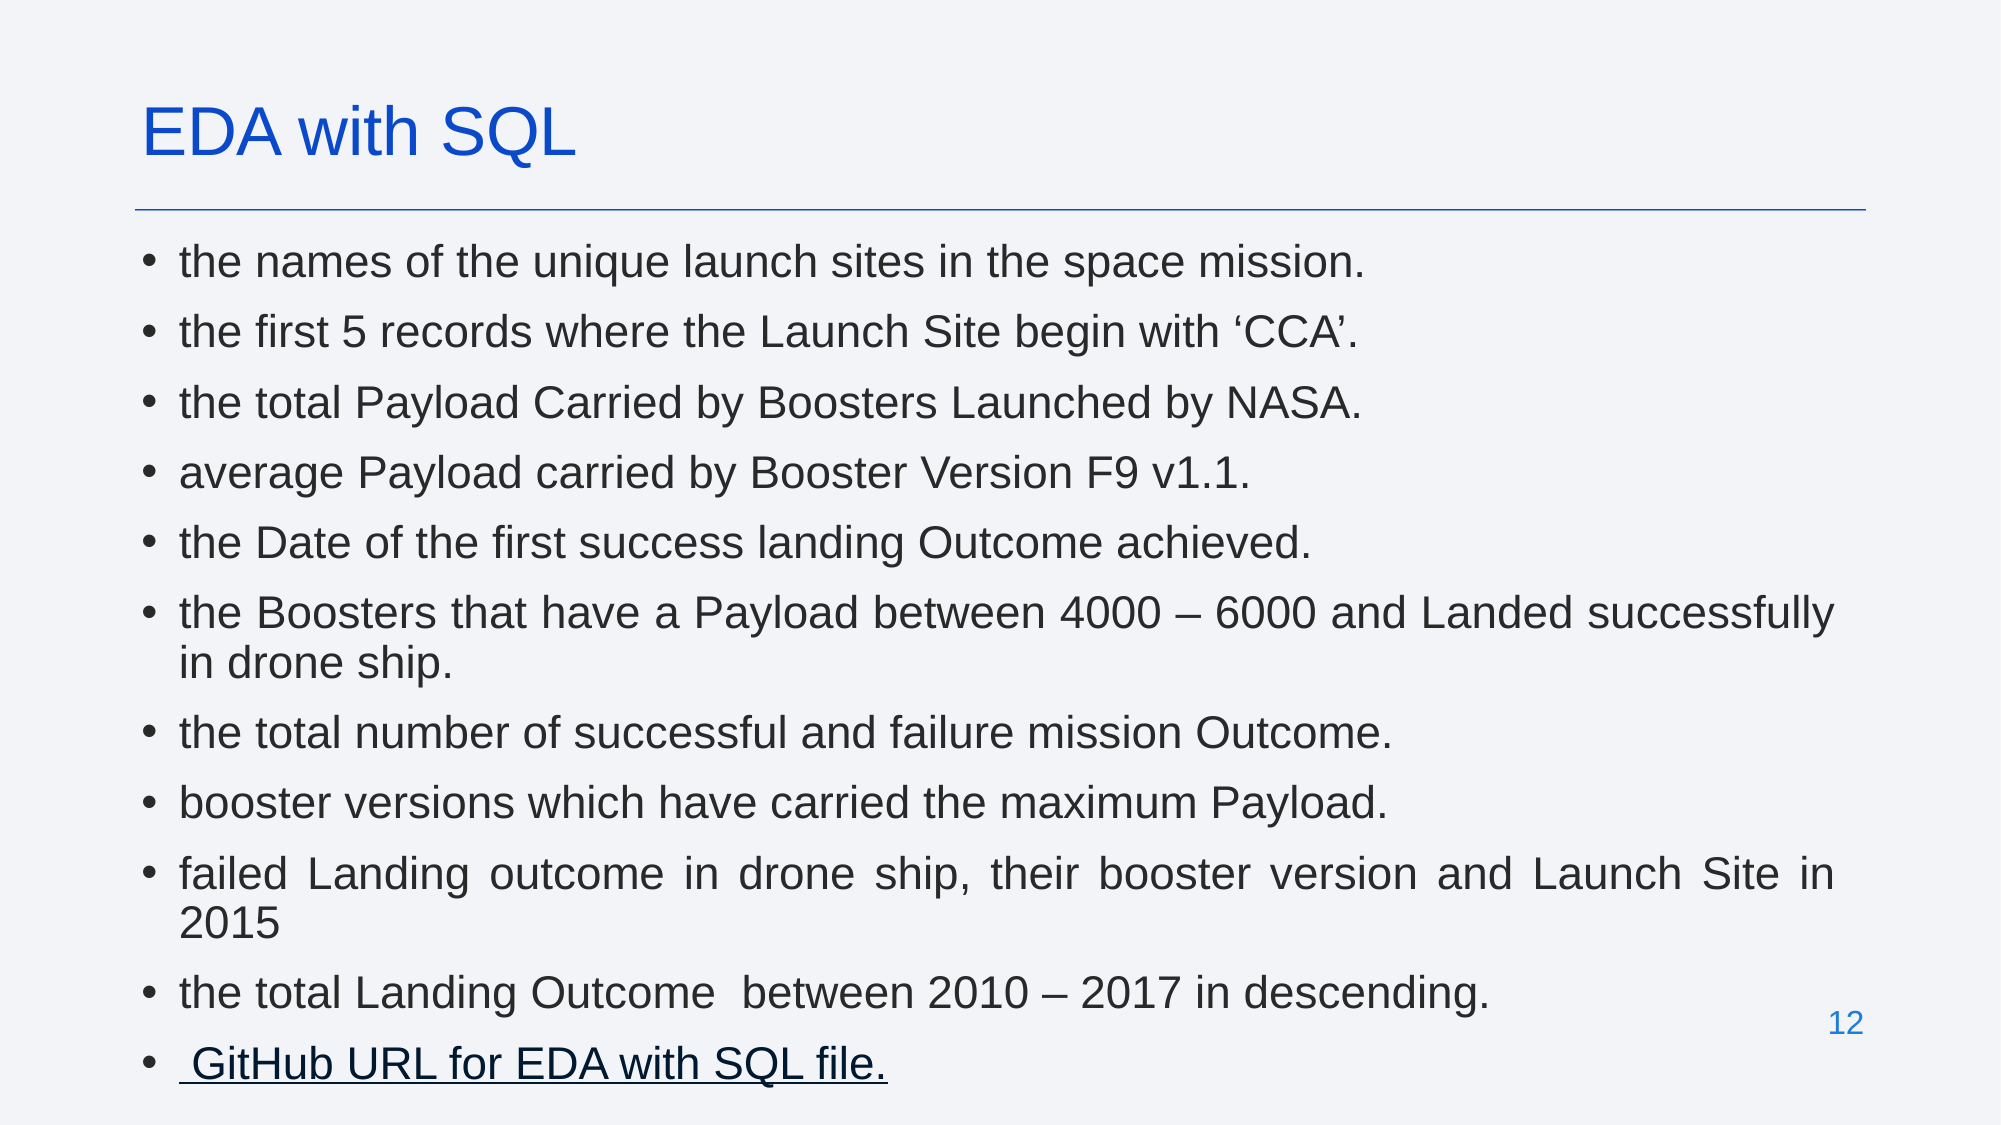

EDA with SQL
the names of the unique launch sites in the space mission.
the first 5 records where the Launch Site begin with ‘CCA’.
the total Payload Carried by Boosters Launched by NASA.
average Payload carried by Booster Version F9 v1.1.
the Date of the first success landing Outcome achieved.
the Boosters that have a Payload between 4000 – 6000 and Landed successfully in drone ship.
the total number of successful and failure mission Outcome.
booster versions which have carried the maximum Payload.
failed Landing outcome in drone ship, their booster version and Launch Site in 2015
the total Landing Outcome  between 2010 – 2017 in descending.
 GitHub URL for EDA with SQL file.

12